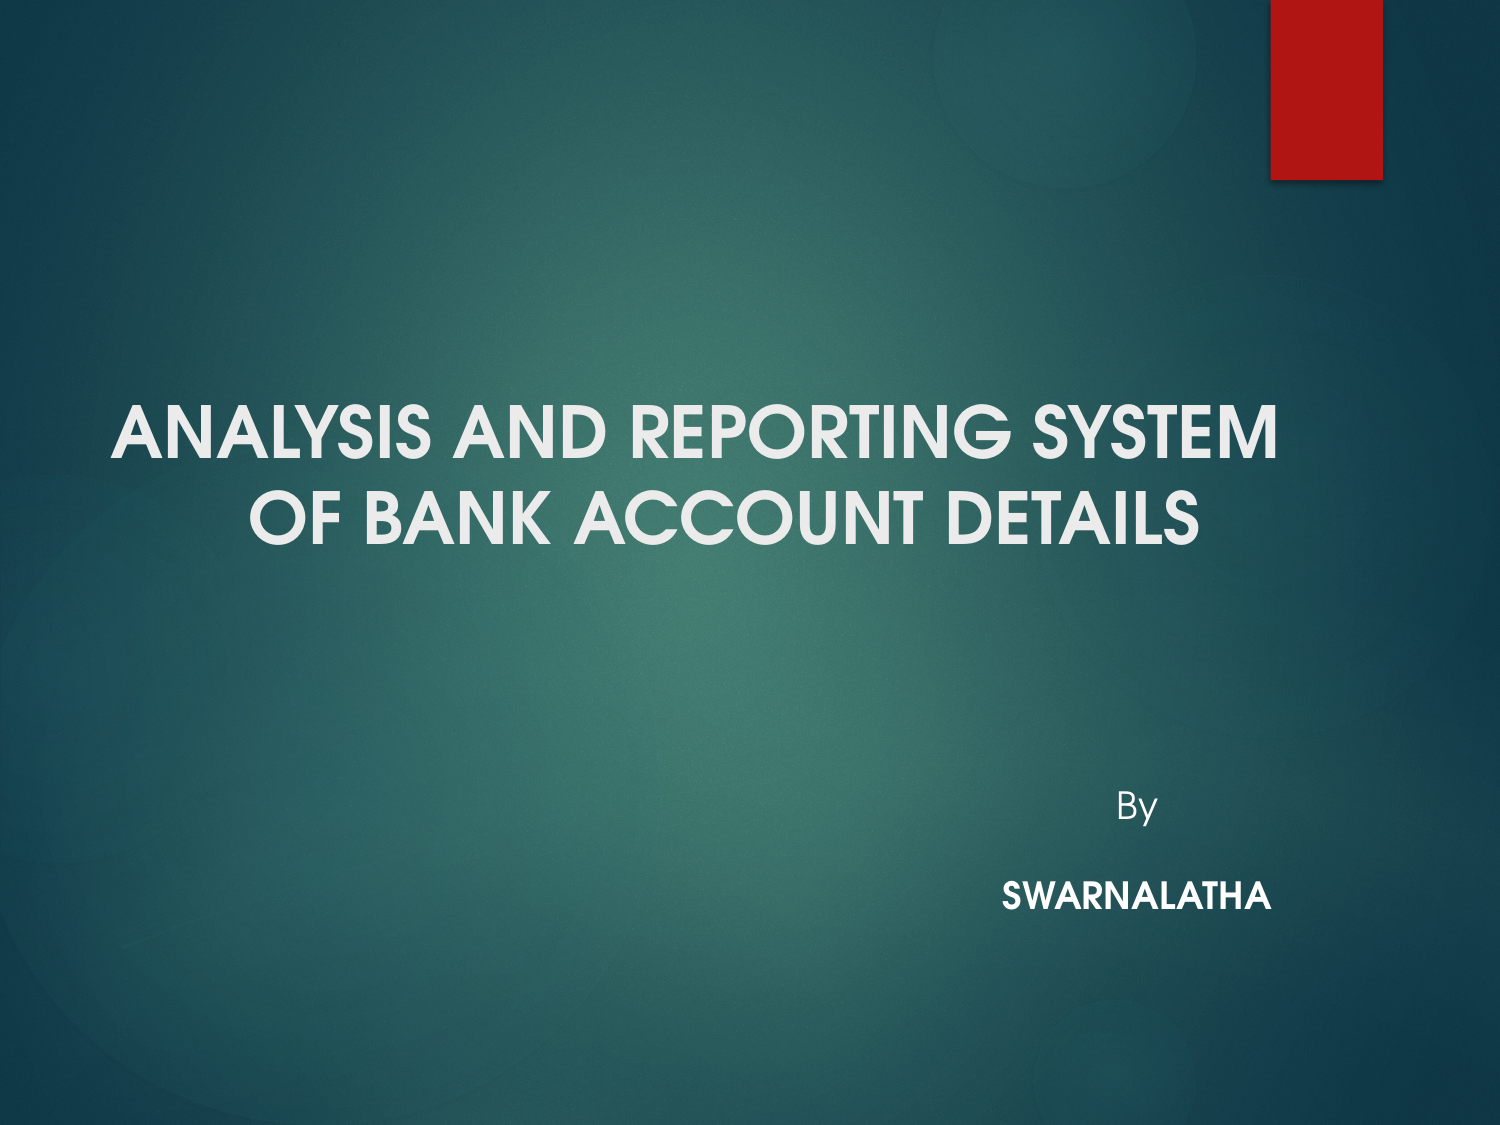

# ANALYSIS AND REPORTING SYSTEM    OF BANK ACCOUNT DETAILS
By

SWARNALATHA